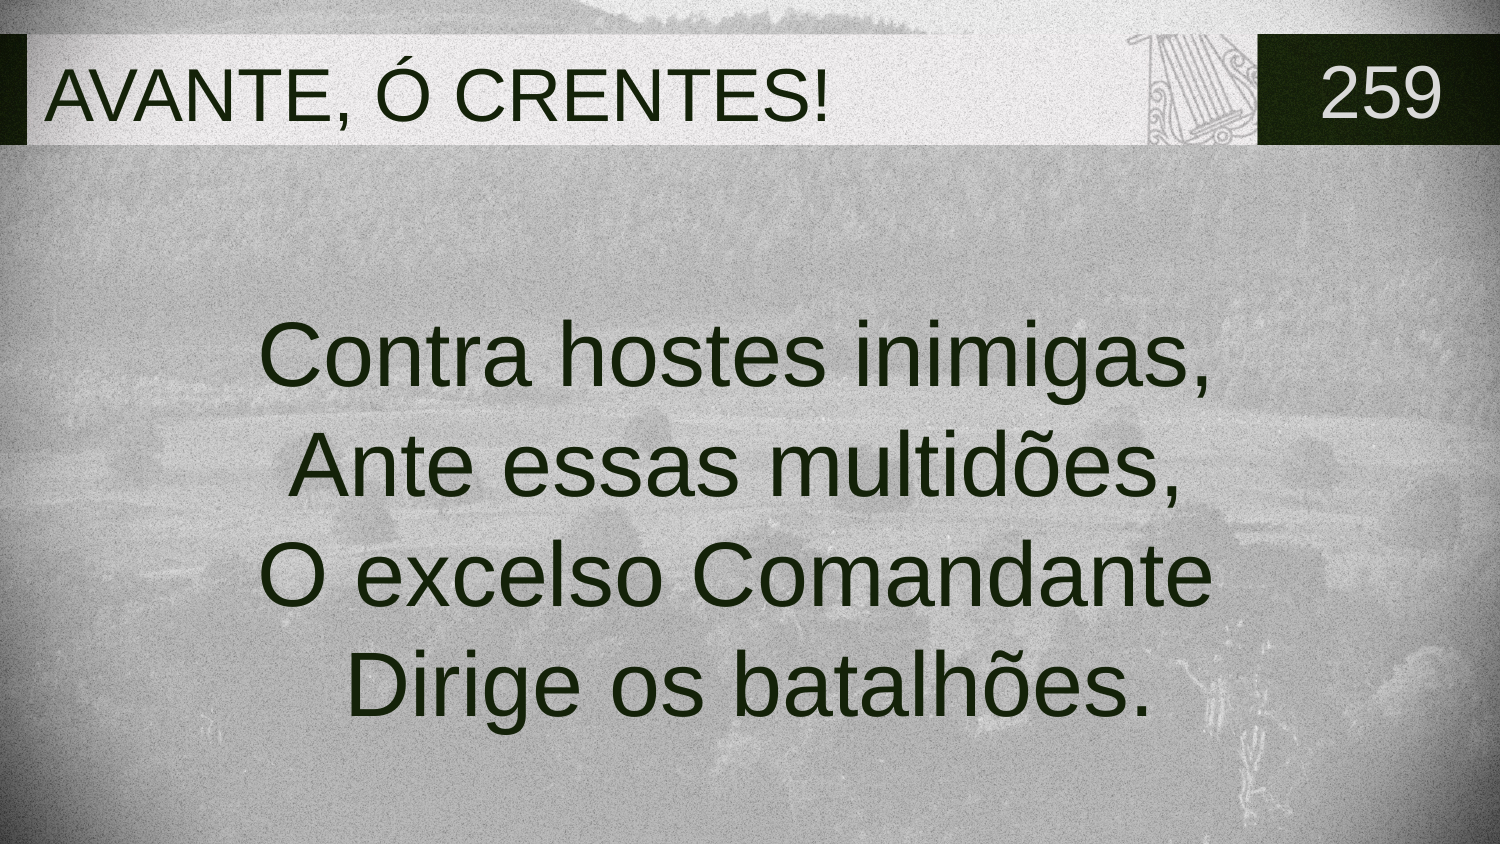

# AVANTE, Ó CRENTES!
259
Contra hostes inimigas,
Ante essas multidões,
O excelso Comandante
Dirige os batalhões.